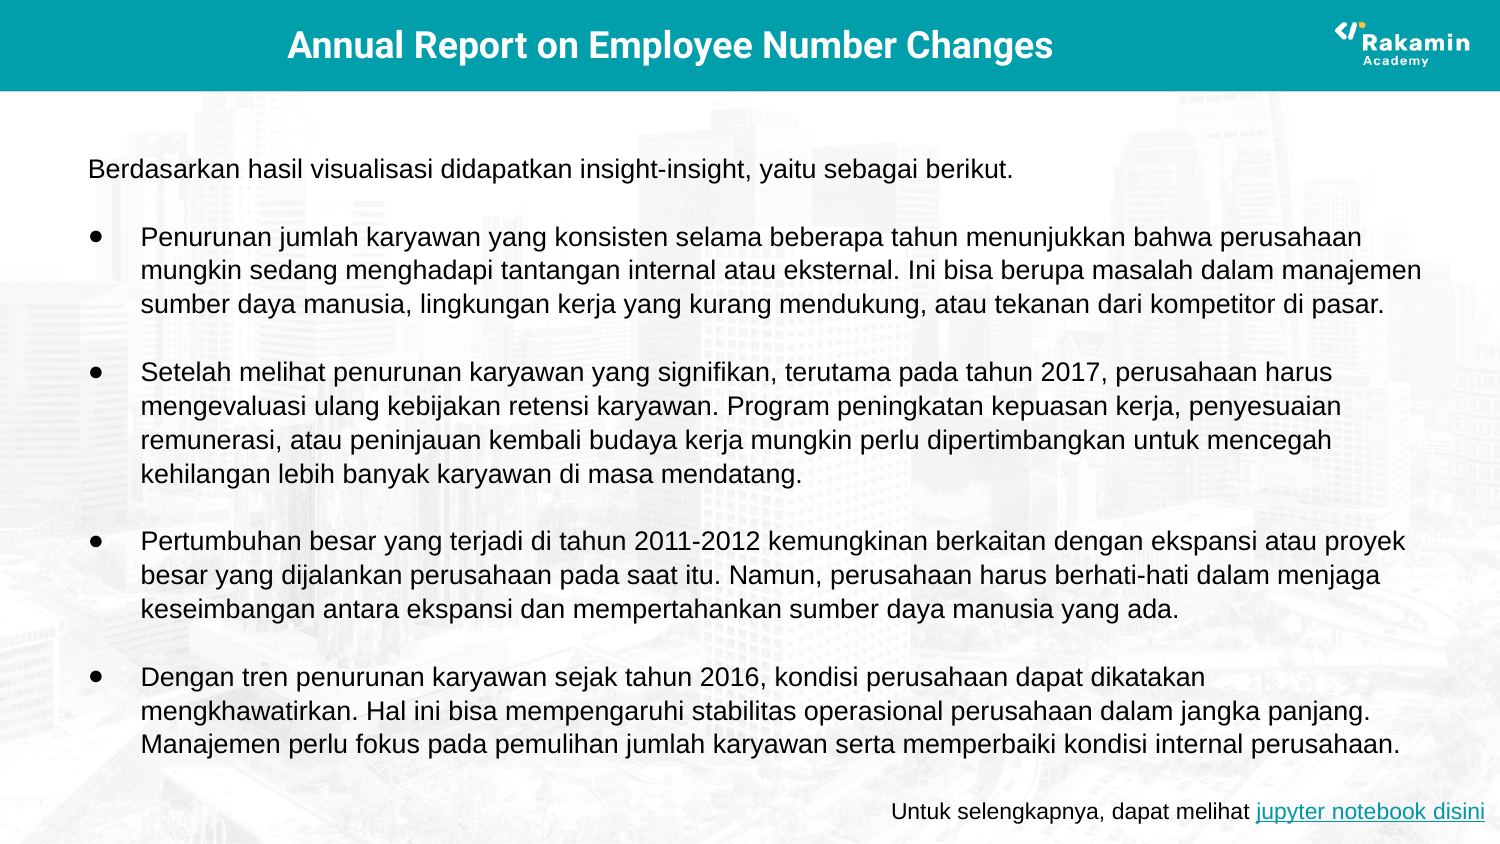

# Annual Report on Employee Number Changes
Berdasarkan hasil visualisasi didapatkan insight-insight, yaitu sebagai berikut.

Penurunan jumlah karyawan yang konsisten selama beberapa tahun menunjukkan bahwa perusahaan mungkin sedang menghadapi tantangan internal atau eksternal. Ini bisa berupa masalah dalam manajemen sumber daya manusia, lingkungan kerja yang kurang mendukung, atau tekanan dari kompetitor di pasar.

Setelah melihat penurunan karyawan yang signifikan, terutama pada tahun 2017, perusahaan harus mengevaluasi ulang kebijakan retensi karyawan. Program peningkatan kepuasan kerja, penyesuaian remunerasi, atau peninjauan kembali budaya kerja mungkin perlu dipertimbangkan untuk mencegah kehilangan lebih banyak karyawan di masa mendatang.

Pertumbuhan besar yang terjadi di tahun 2011-2012 kemungkinan berkaitan dengan ekspansi atau proyek besar yang dijalankan perusahaan pada saat itu. Namun, perusahaan harus berhati-hati dalam menjaga keseimbangan antara ekspansi dan mempertahankan sumber daya manusia yang ada.

Dengan tren penurunan karyawan sejak tahun 2016, kondisi perusahaan dapat dikatakan mengkhawatirkan. Hal ini bisa mempengaruhi stabilitas operasional perusahaan dalam jangka panjang. Manajemen perlu fokus pada pemulihan jumlah karyawan serta memperbaiki kondisi internal perusahaan.
Untuk selengkapnya, dapat melihat jupyter notebook disini